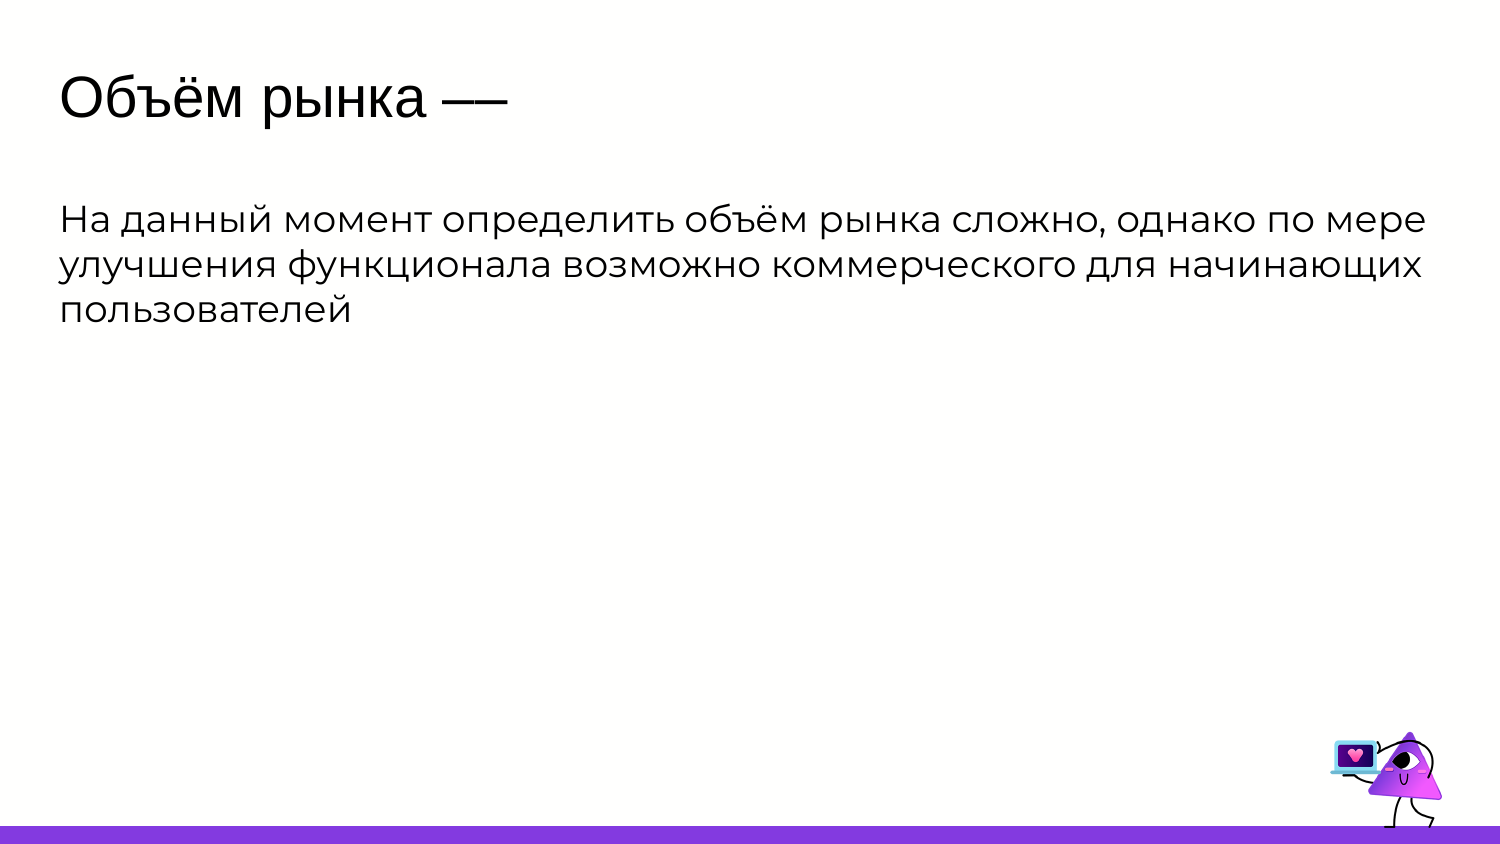

# Объём рынка ––
На данный момент определить объём рынка сложно, однако по мере улучшения функционала возможно коммерческого для начинающих пользователей